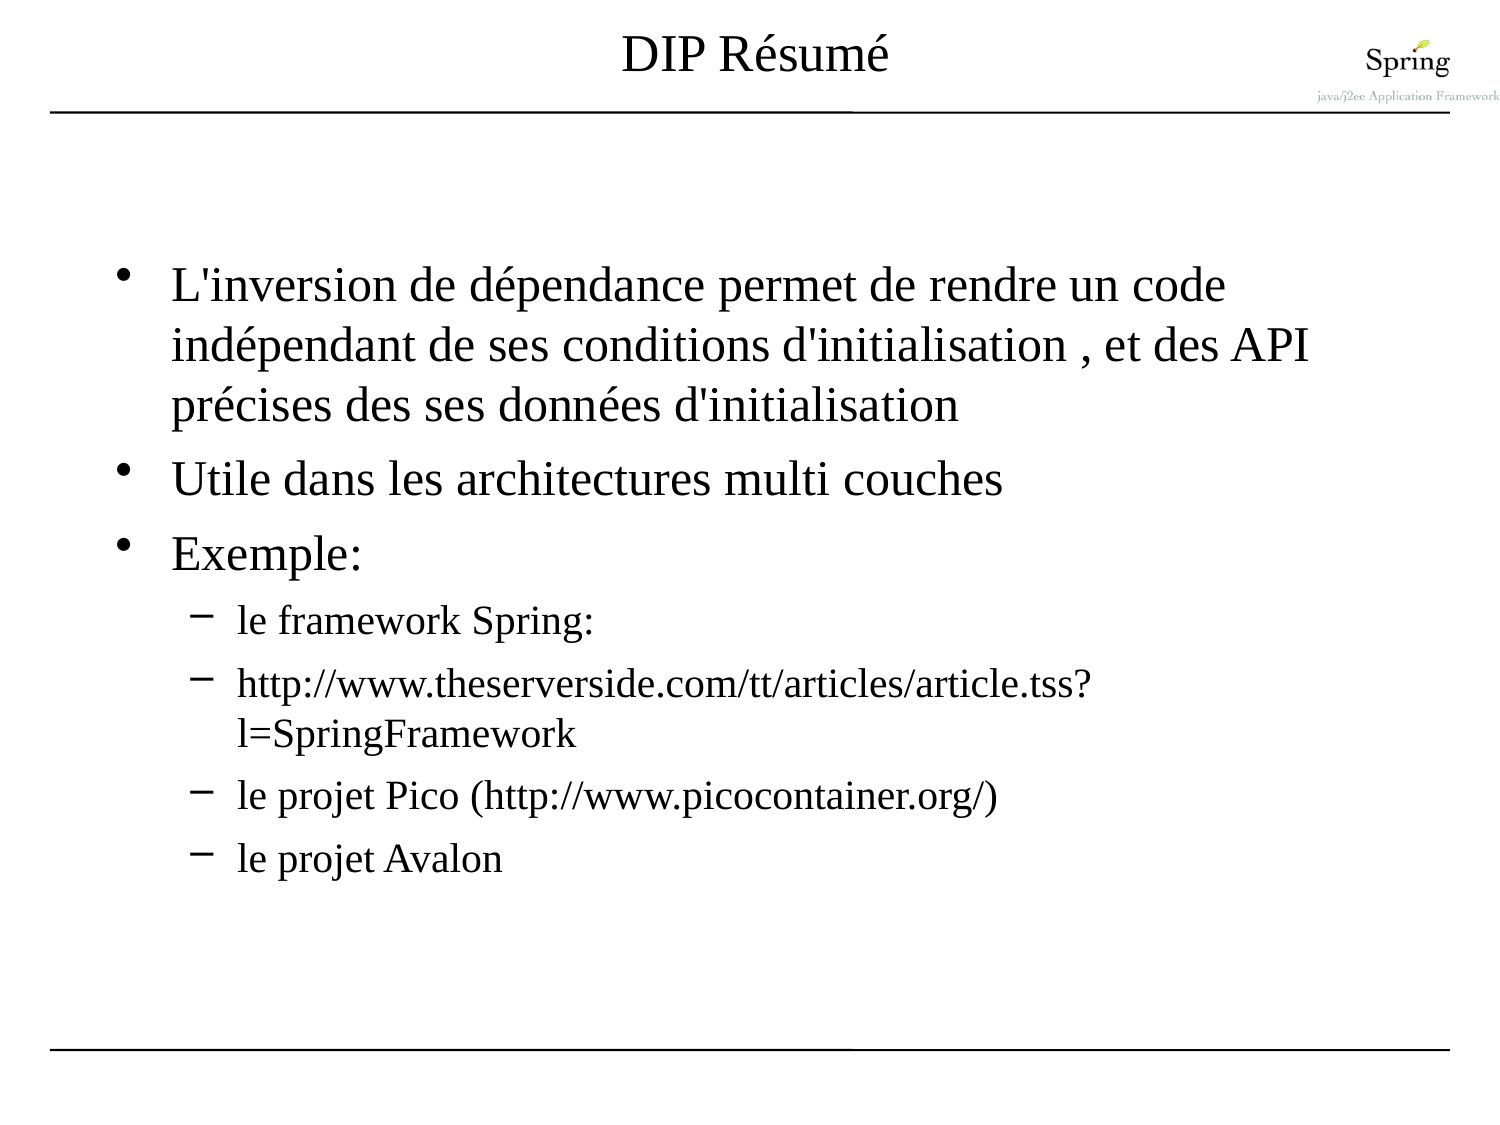

# DIP Résumé
L'inversion de dépendance permet de rendre un code indépendant de ses conditions d'initialisation , et des API précises des ses données d'initialisation
Utile dans les architectures multi couches
Exemple:
le framework Spring:
http://www.theserverside.com/tt/articles/article.tss?l=SpringFramework
le projet Pico (http://www.picocontainer.org/)‏
le projet Avalon